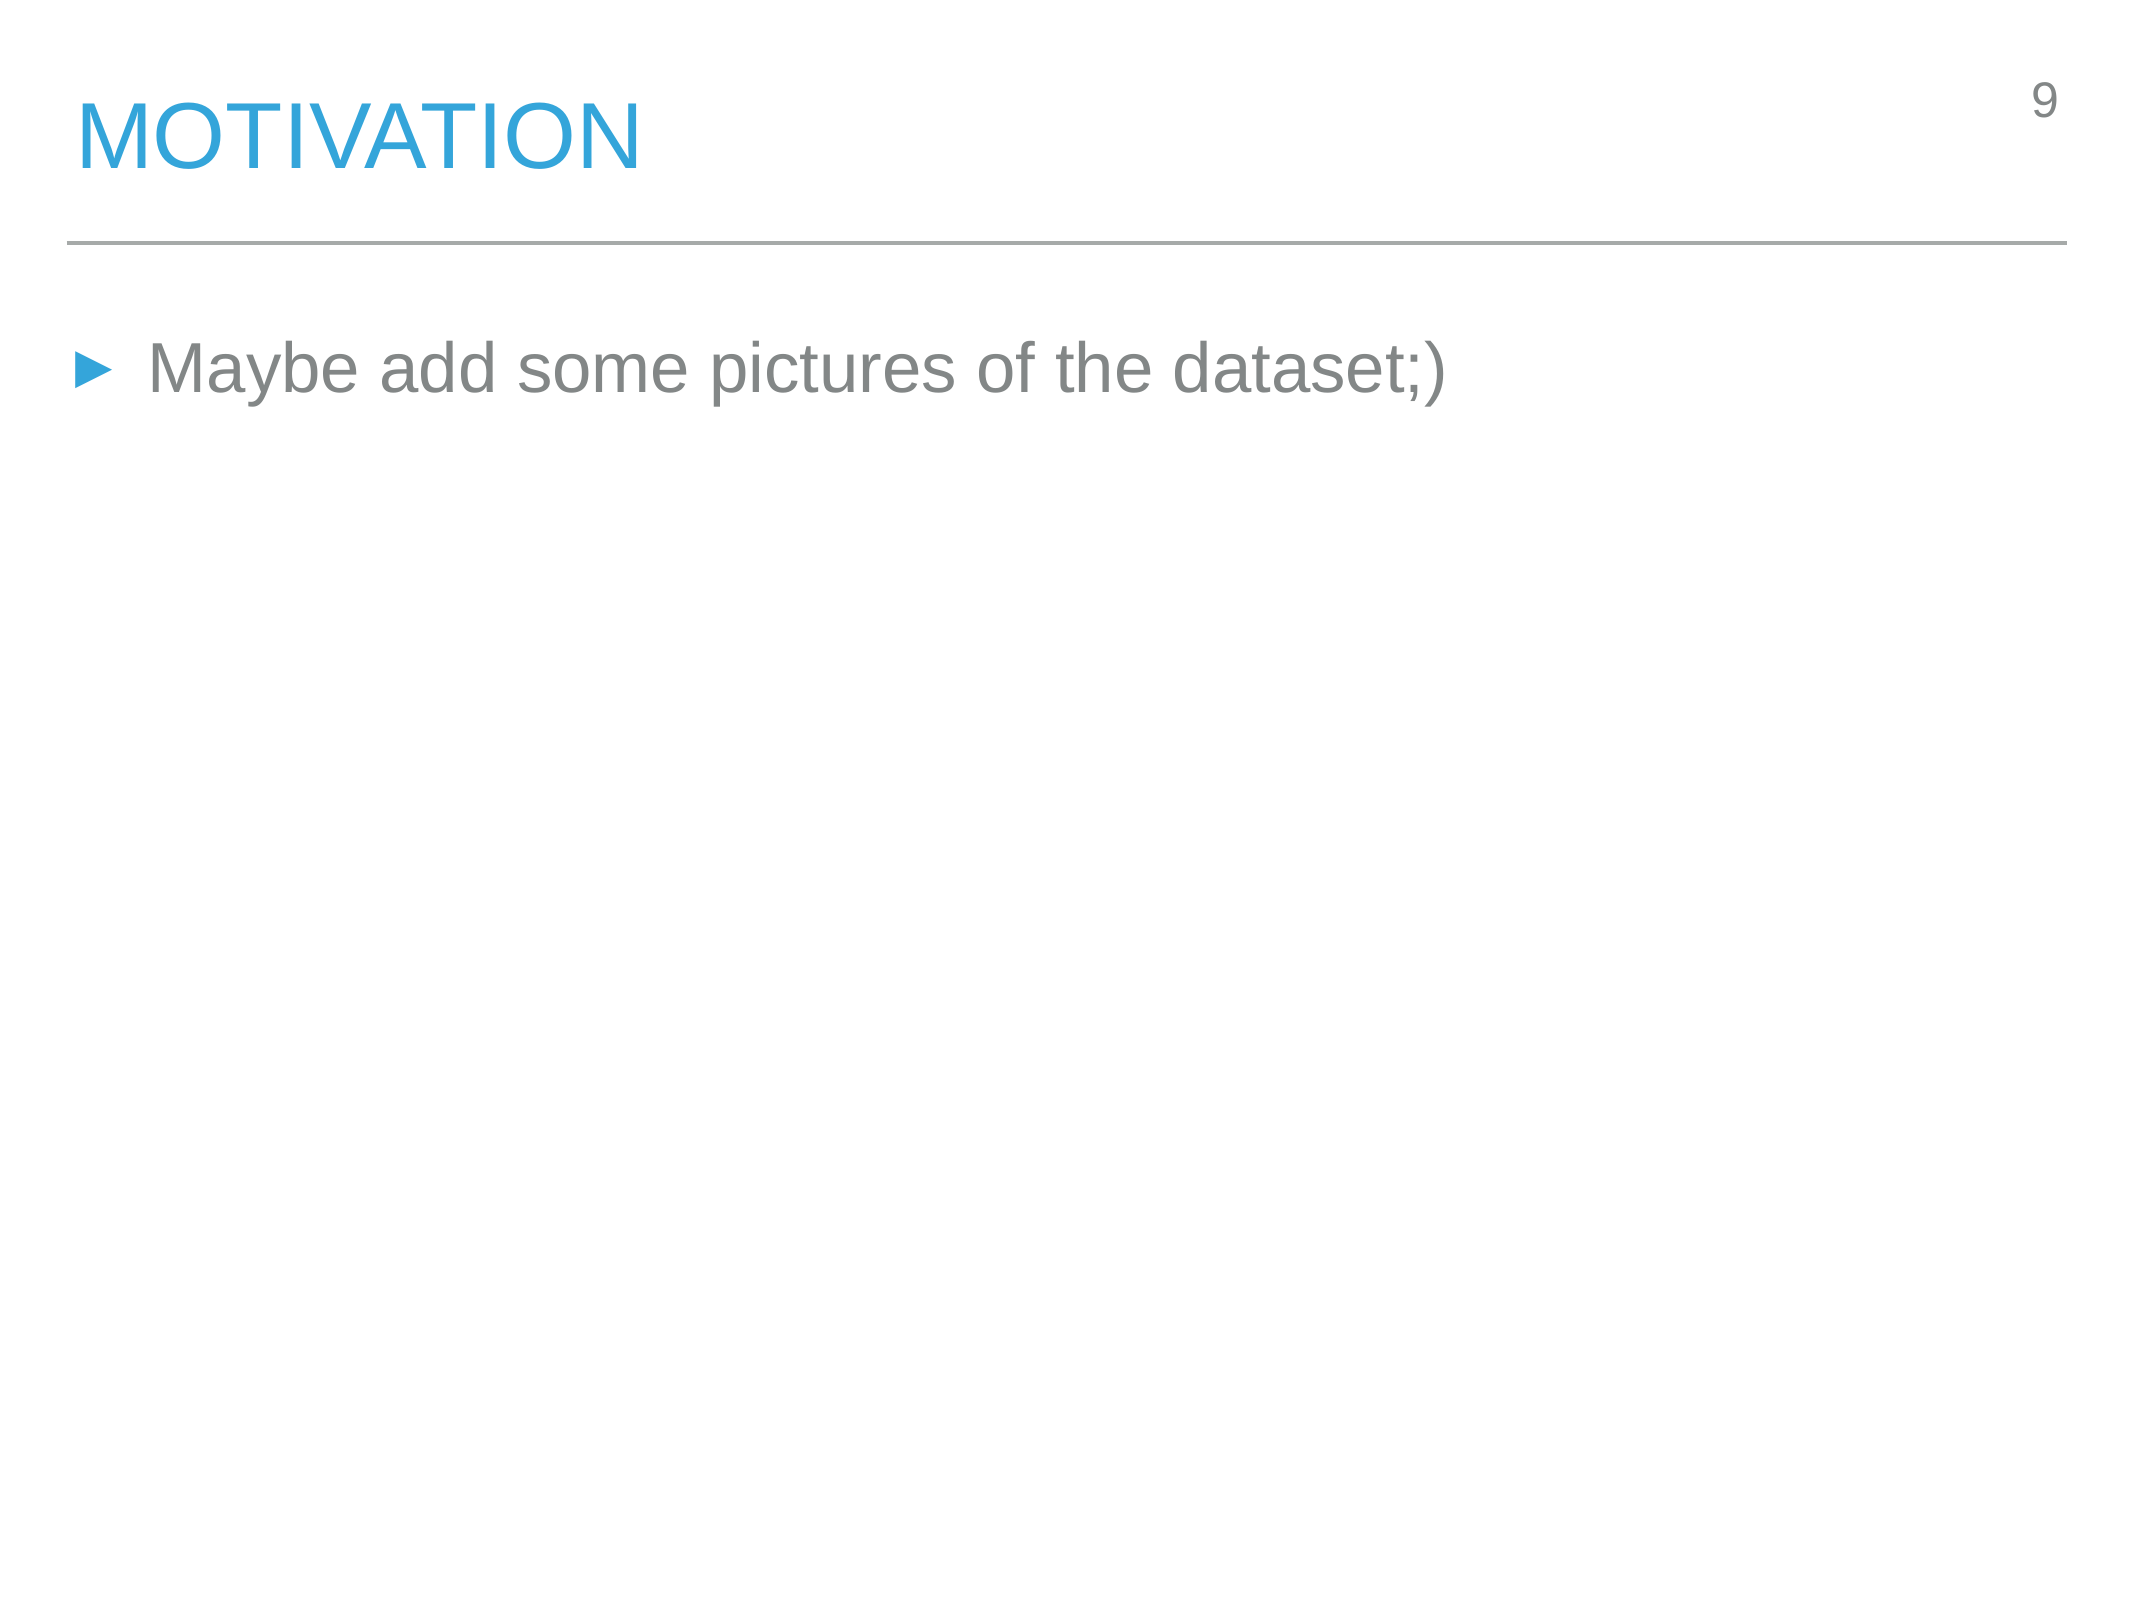

9
# Motivation
Maybe add some pictures of the dataset;)